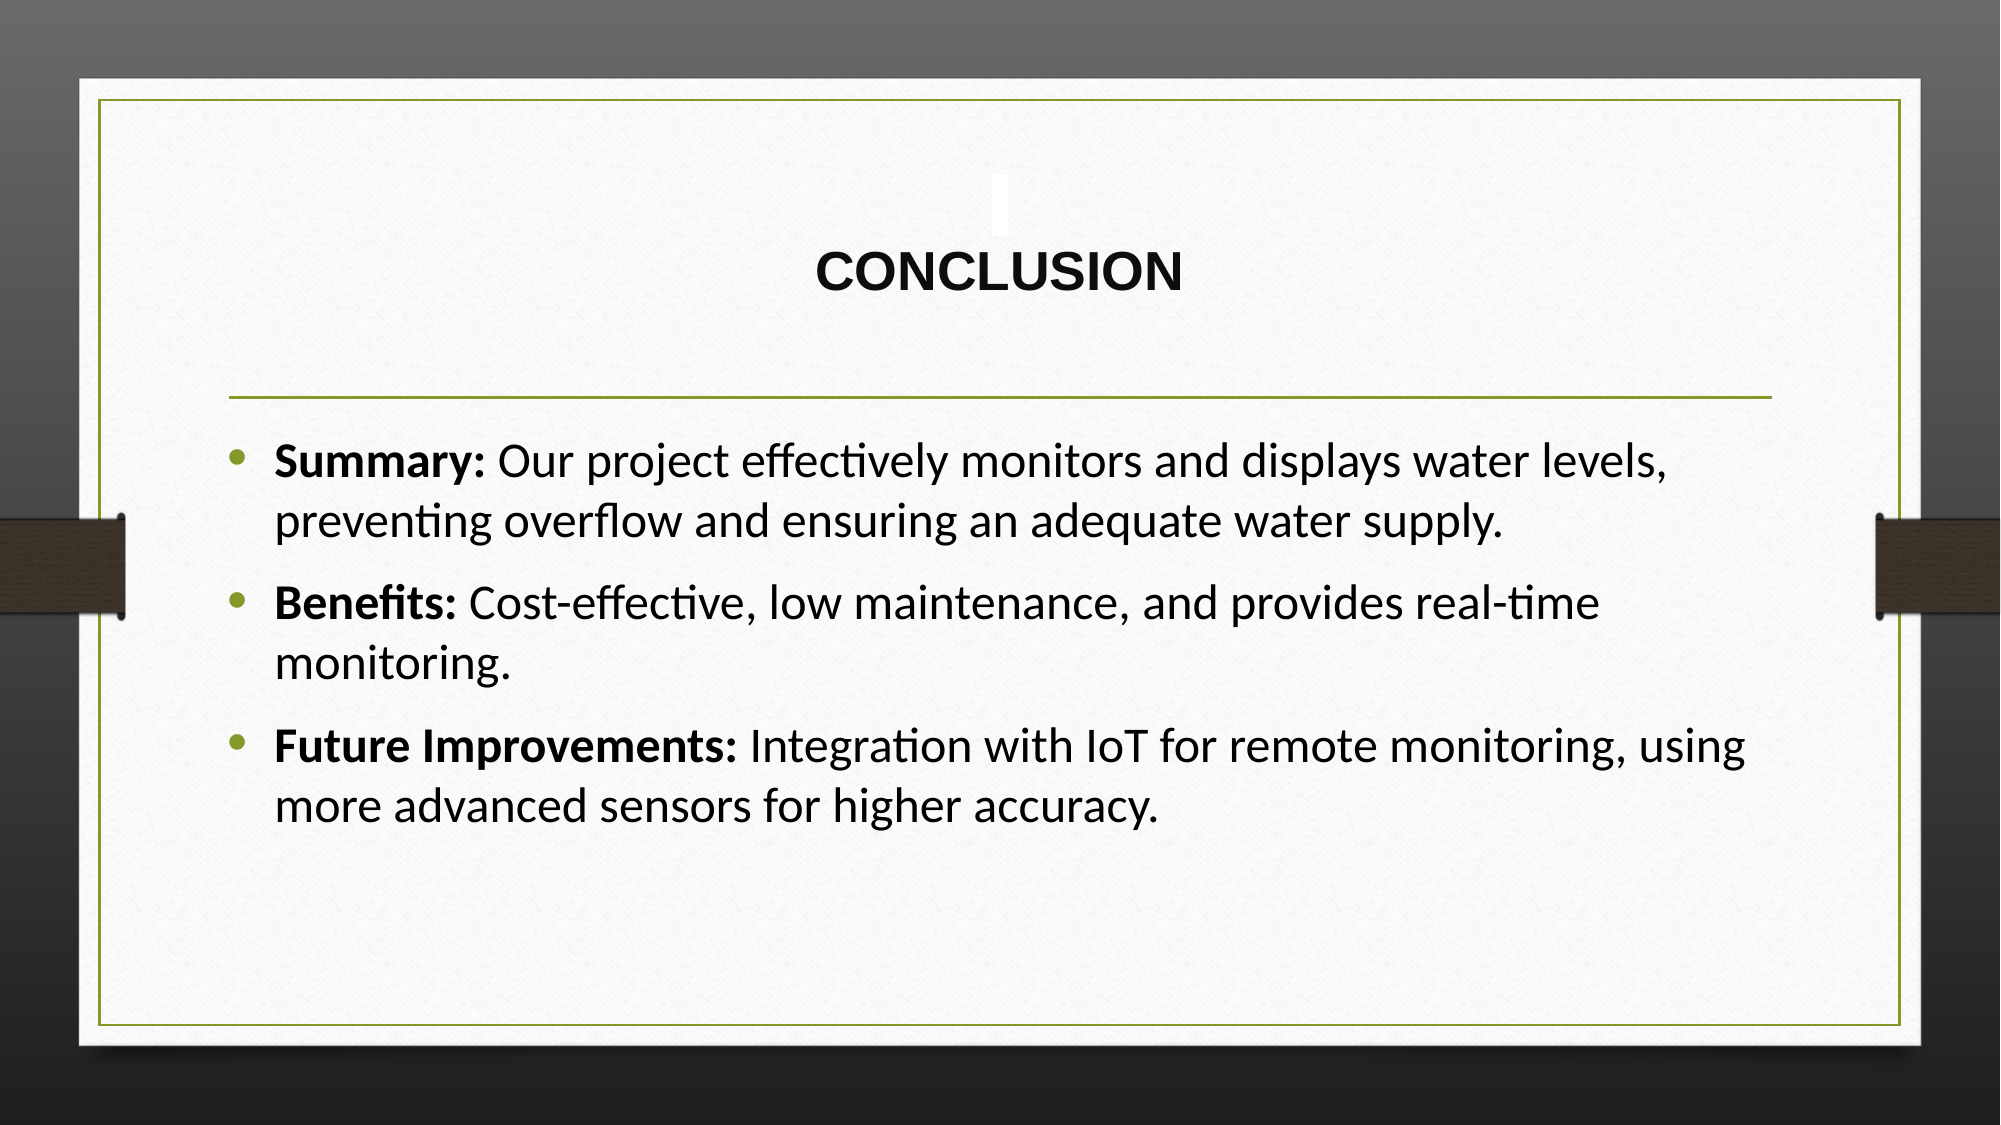

# CONCLUSION
Summary: Our project effectively monitors and displays water levels, preventing overflow and ensuring an adequate water supply.
Benefits: Cost-effective, low maintenance, and provides real-time monitoring.
Future Improvements: Integration with IoT for remote monitoring, using more advanced sensors for higher accuracy.